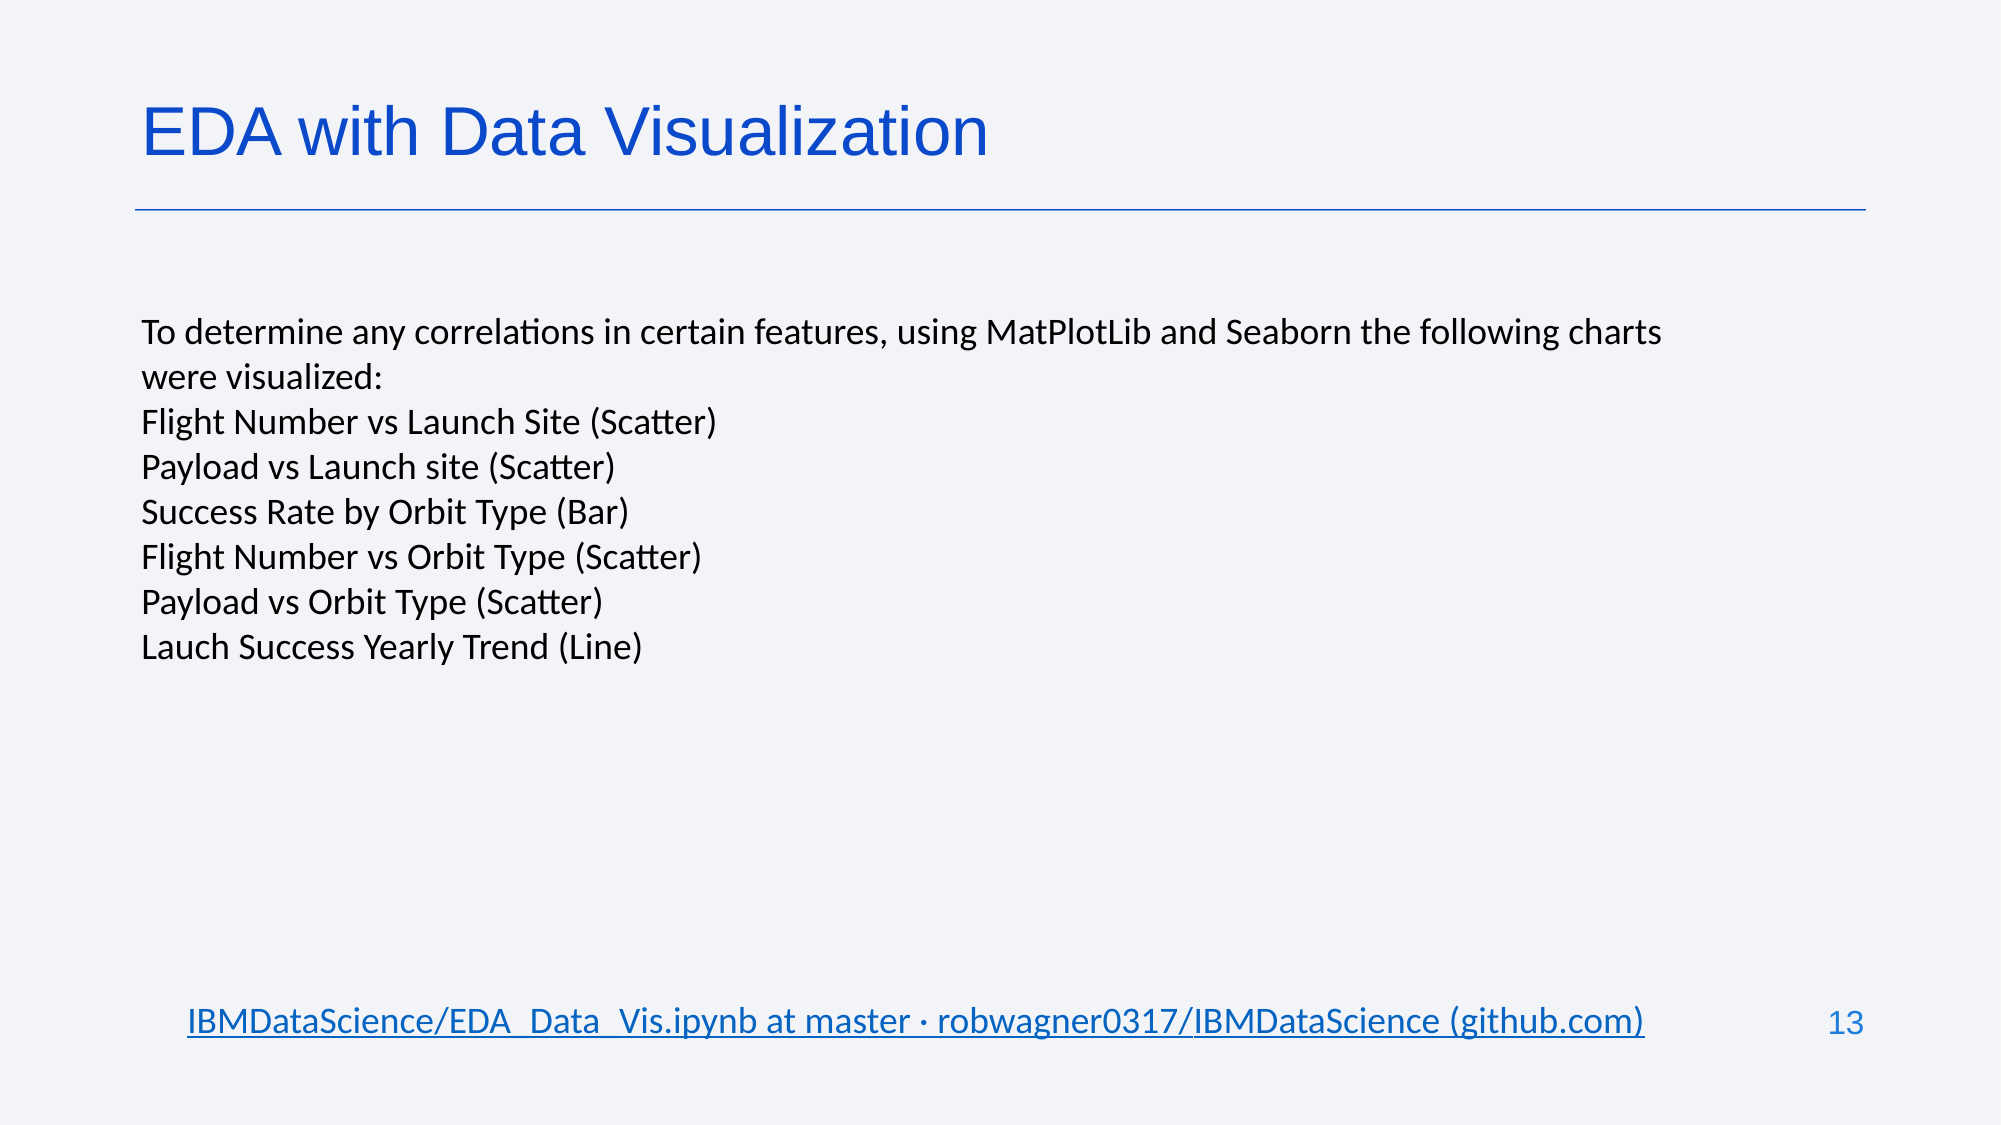

EDA with Data Visualization
To determine any correlations in certain features, using MatPlotLib and Seaborn the following charts were visualized:
Flight Number vs Launch Site (Scatter)
Payload vs Launch site (Scatter)
Success Rate by Orbit Type (Bar)
Flight Number vs Orbit Type (Scatter)
Payload vs Orbit Type (Scatter)
Lauch Success Yearly Trend (Line)

IBMDataScience/EDA_Data_Vis.ipynb at master · robwagner0317/IBMDataScience (github.com)
13